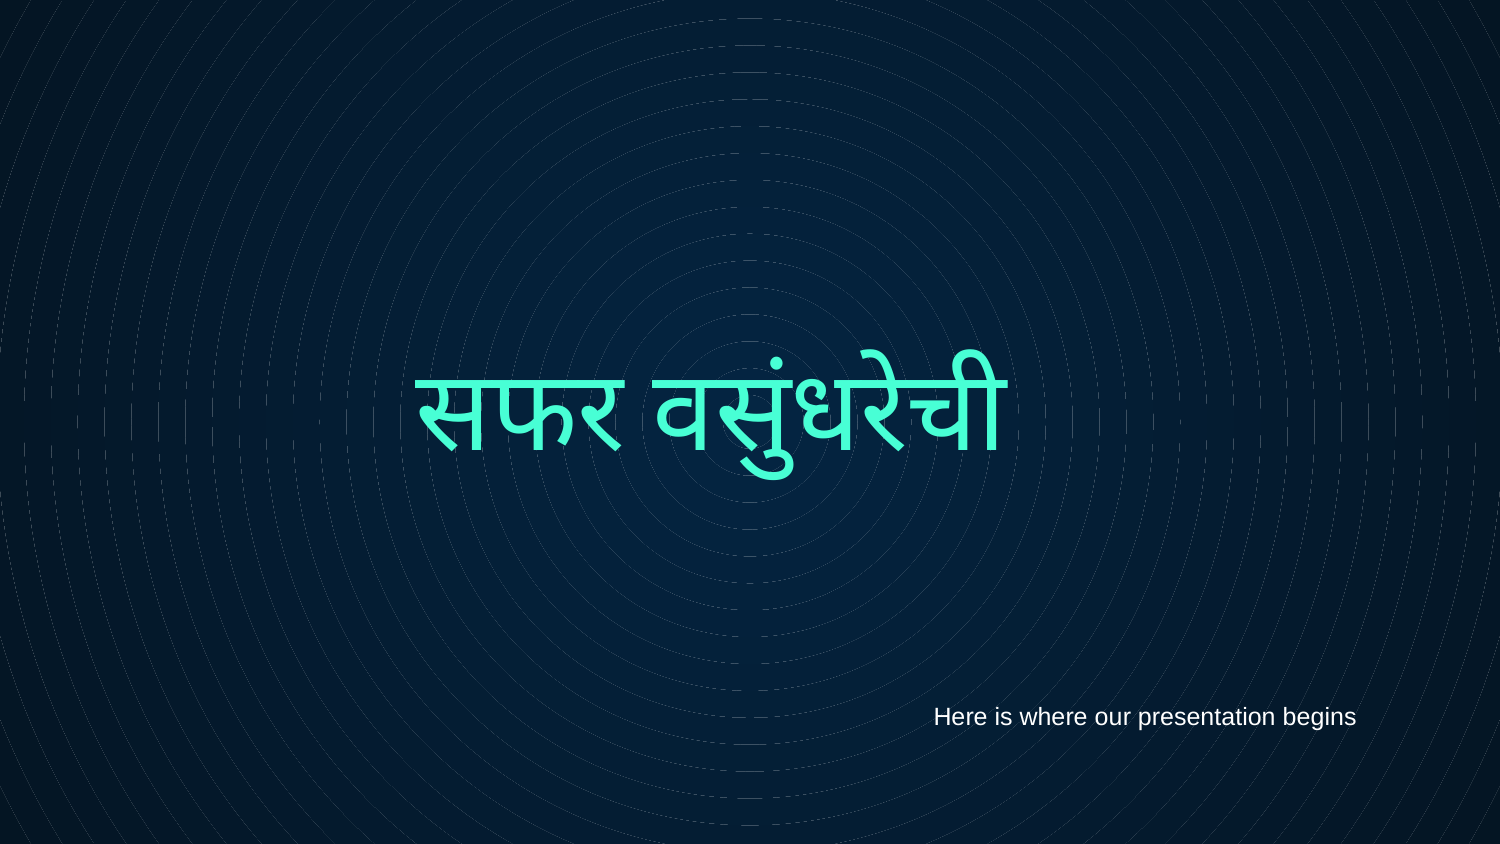

# सफर वसुंधरेची

Here is where our presentation begins